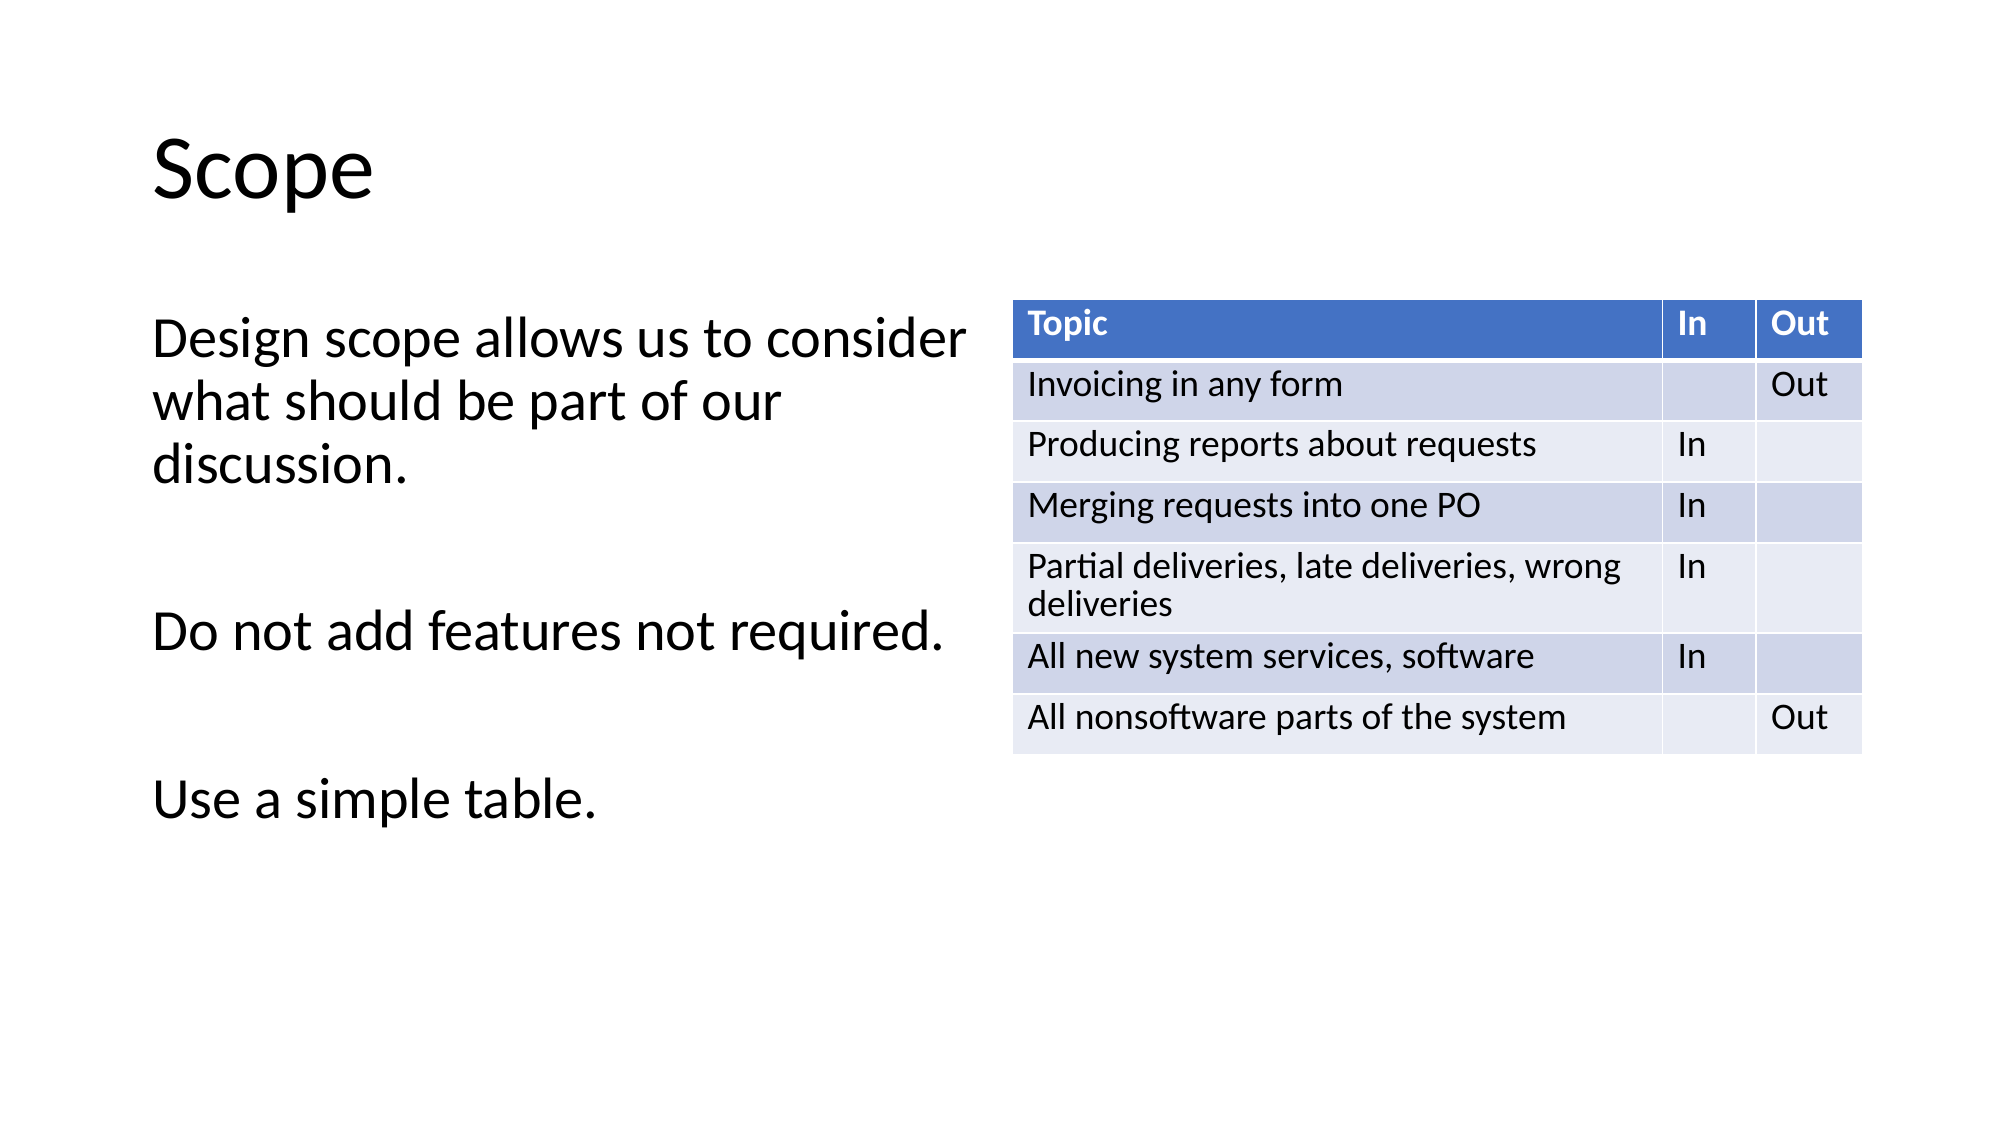

# Scope
Design scope allows us to consider what should be part of our discussion.

Do not add features not required.

Use a simple table.
| Topic | In | Out |
| --- | --- | --- |
| Invoicing in any form |  | Out |
| Producing reports about requests | In |  |
| Merging requests into one PO | In |  |
| Partial deliveries, late deliveries, wrong deliveries | In |  |
| All new system services, software | In |  |
| All nonsoftware parts of the system |  | Out |